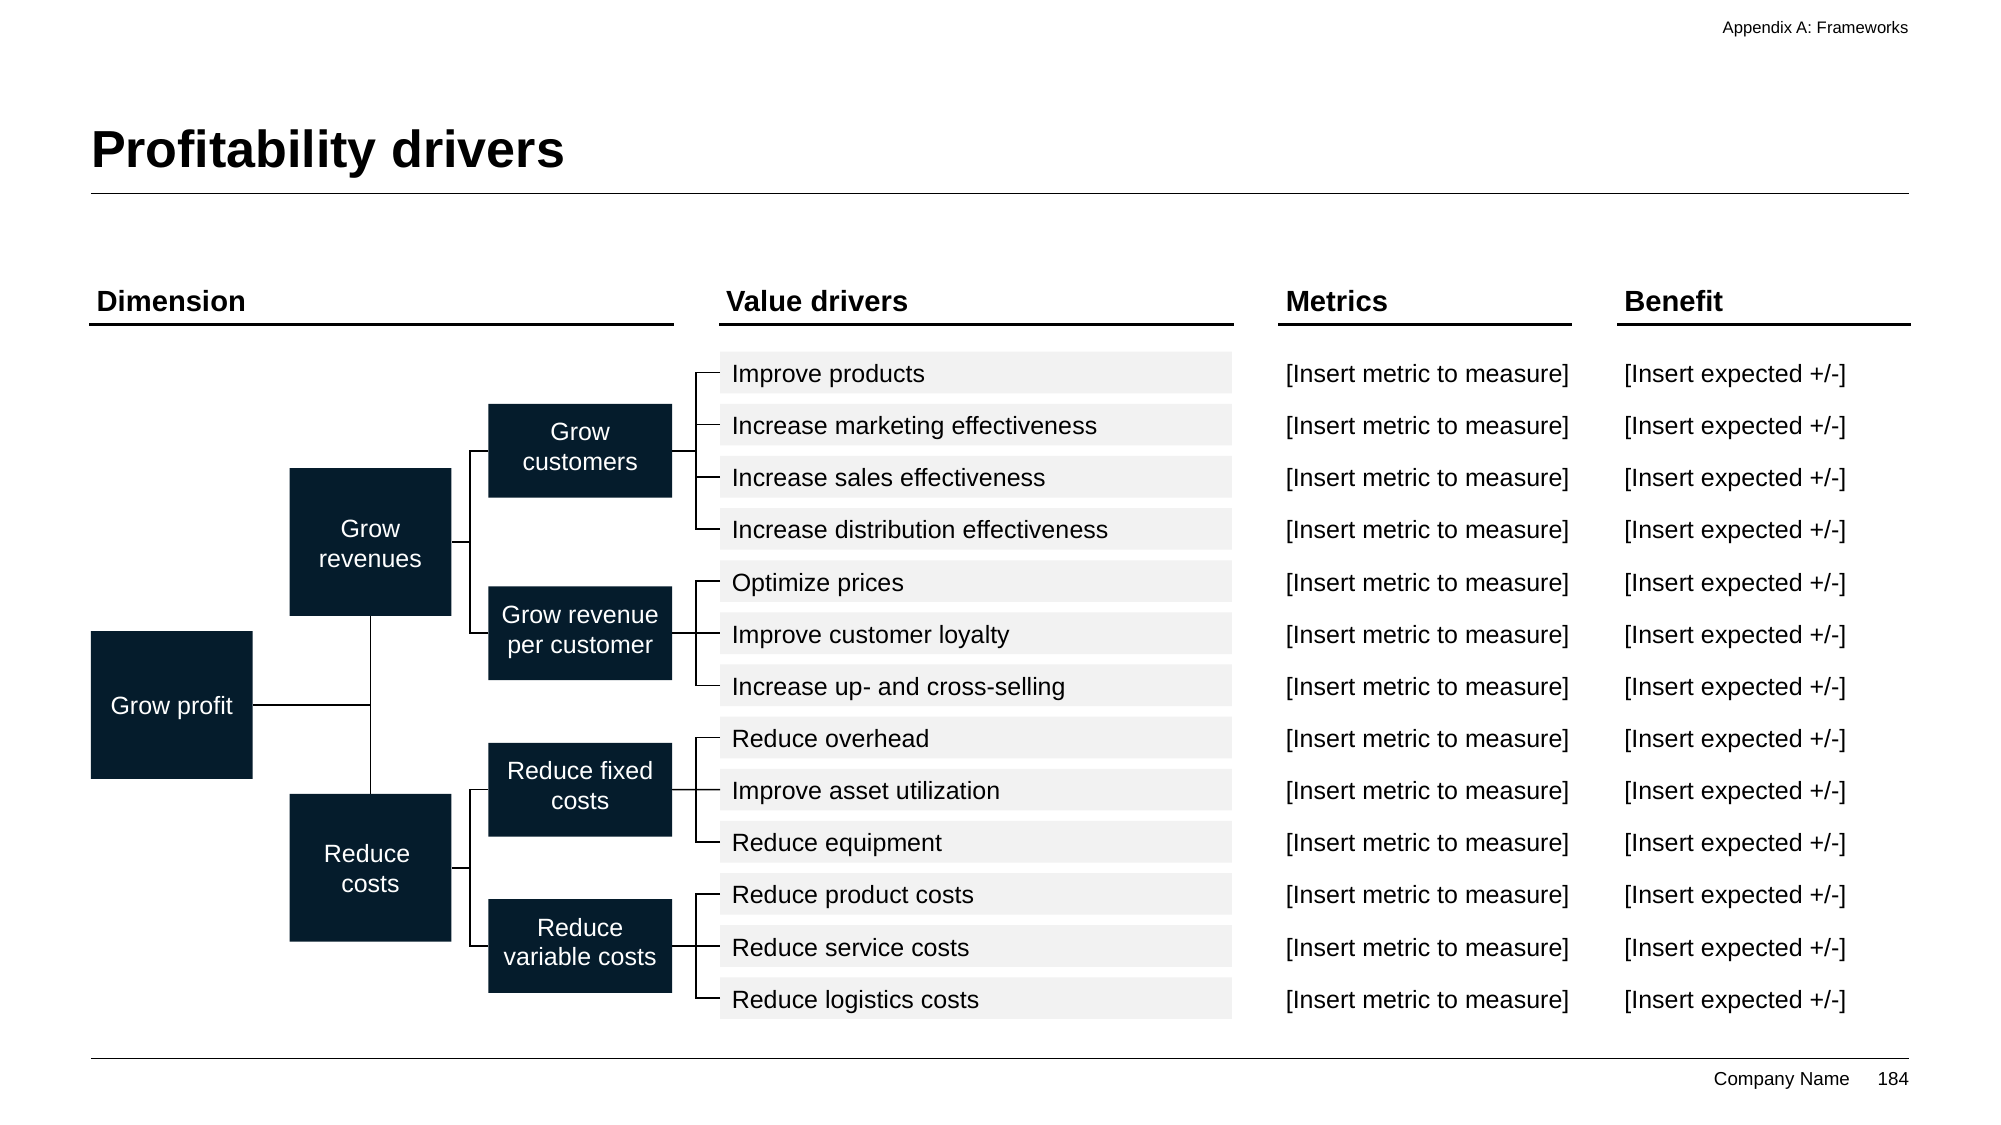

Appendix A: Frameworks
# Profitability drivers
Dimension
Value drivers
Metrics
Benefit
Improve products
[Insert metric to measure]
[Insert expected +/-]
Grow customers
Increase marketing effectiveness
[Insert metric to measure]
[Insert expected +/-]
Increase sales effectiveness
[Insert metric to measure]
[Insert expected +/-]
Grow revenues
Increase distribution effectiveness
[Insert metric to measure]
[Insert expected +/-]
Optimize prices
[Insert metric to measure]
[Insert expected +/-]
Grow revenue per customer
Improve customer loyalty
[Insert metric to measure]
[Insert expected +/-]
Grow profit
Increase up- and cross-selling
[Insert metric to measure]
[Insert expected +/-]
Reduce overhead
[Insert metric to measure]
[Insert expected +/-]
Reduce fixed costs
Improve asset utilization
[Insert metric to measure]
[Insert expected +/-]
Reduce
costs
Reduce equipment
[Insert metric to measure]
[Insert expected +/-]
Reduce product costs
[Insert metric to measure]
[Insert expected +/-]
Reduce variable costs
Reduce service costs
[Insert metric to measure]
[Insert expected +/-]
Reduce logistics costs
[Insert metric to measure]
[Insert expected +/-]